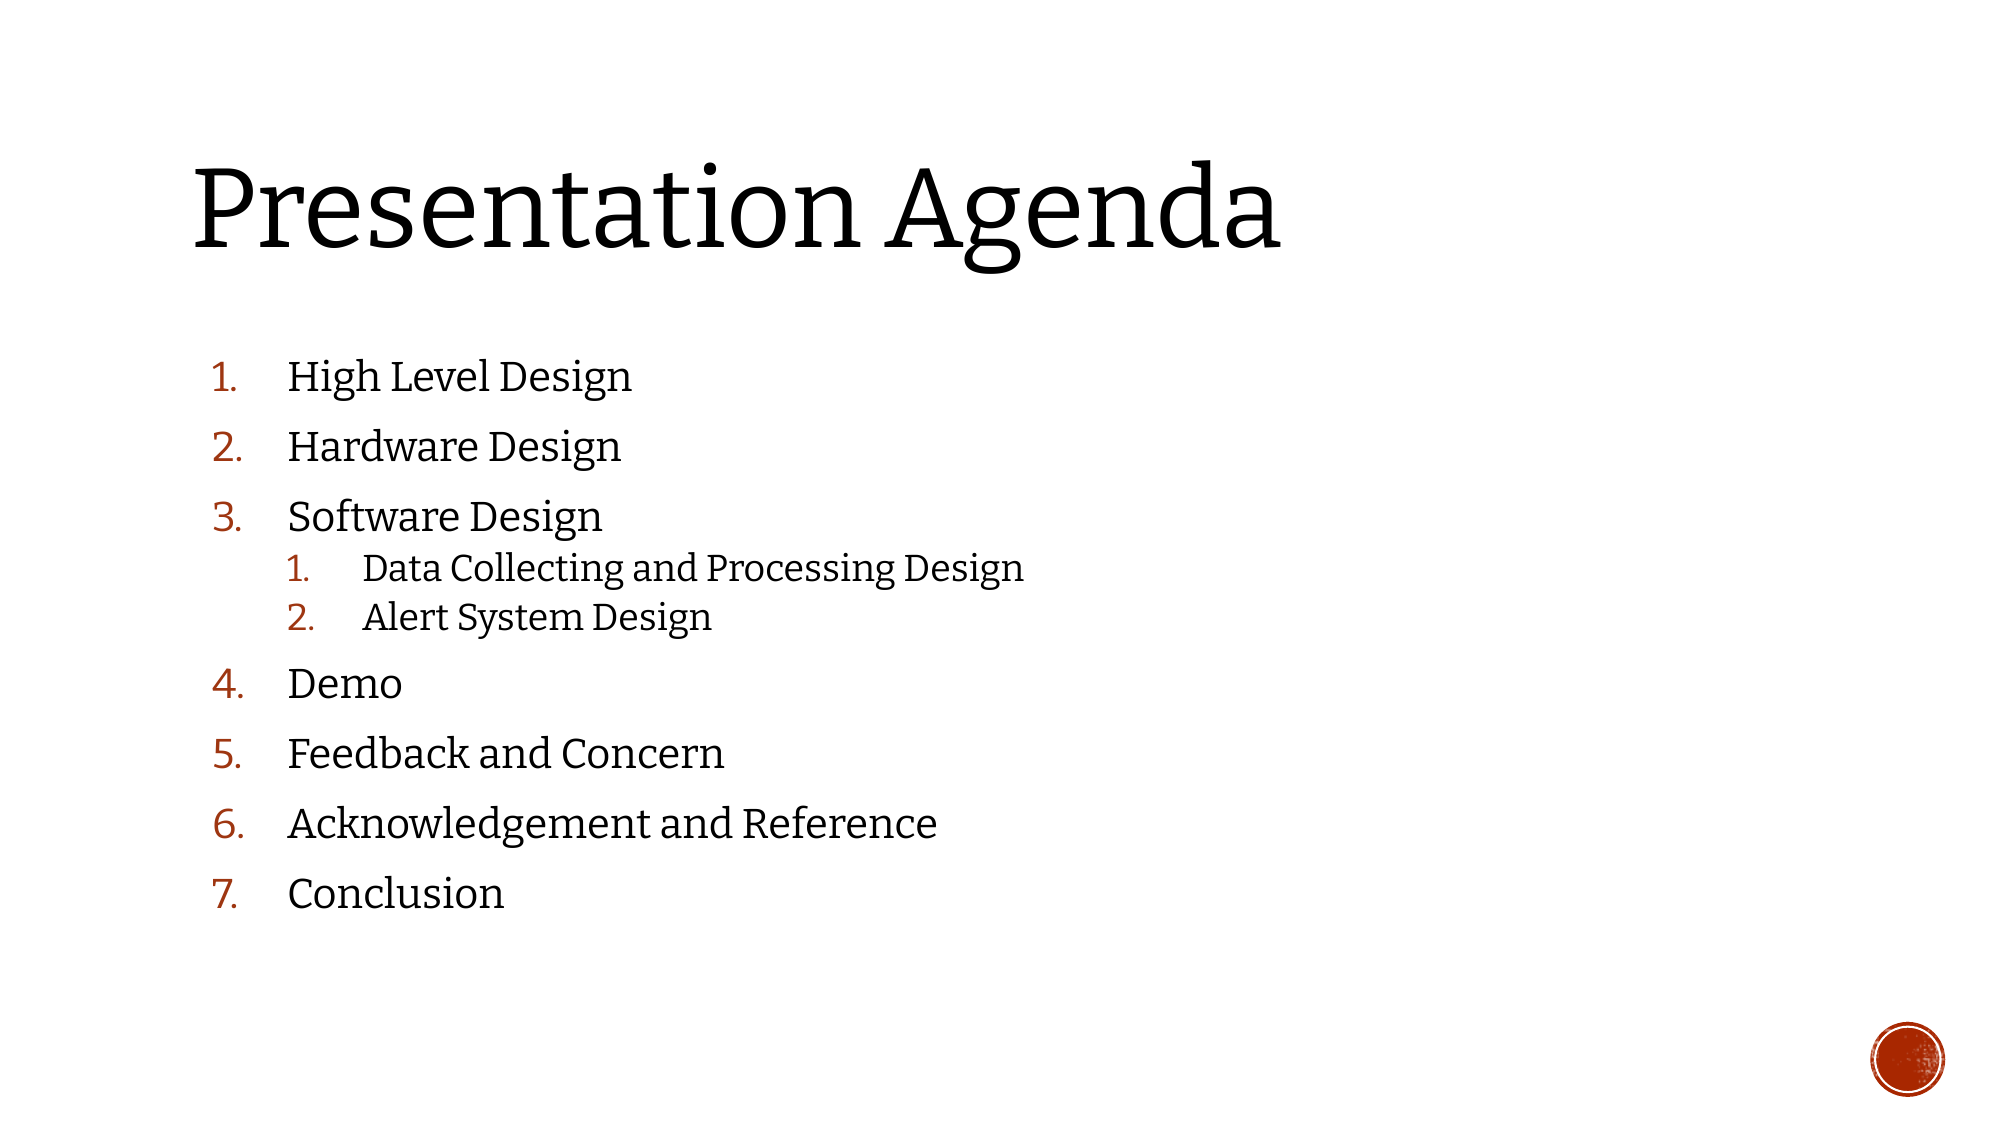

# Presentation Agenda
High Level Design
Hardware Design
Software Design
Data Collecting and Processing Design
Alert System Design
Demo
Feedback and Concern
Acknowledgement and Reference
Conclusion